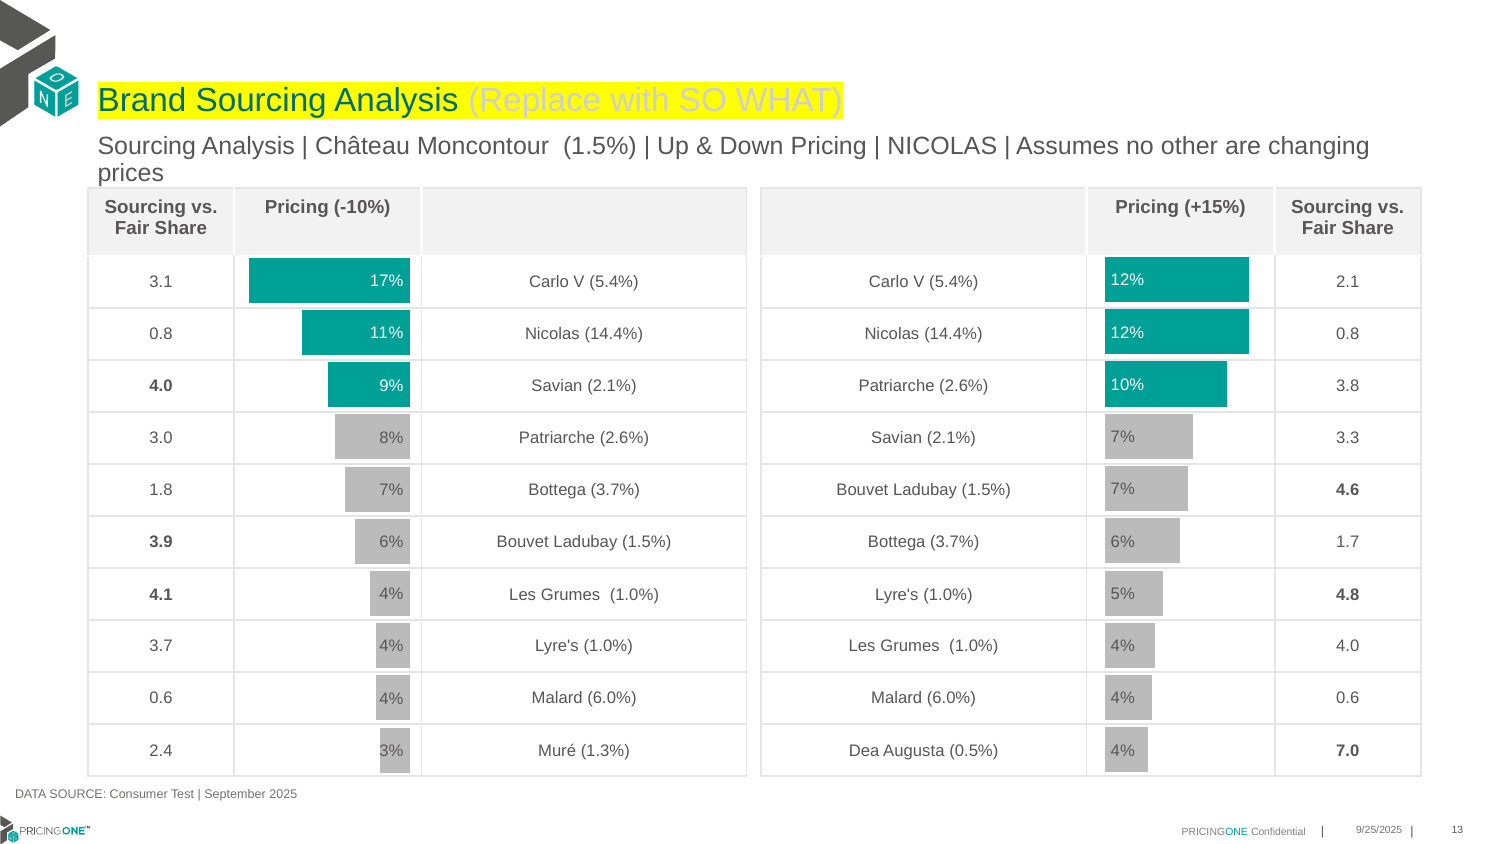

# Brand Sourcing Analysis (Replace with SO WHAT)
Sourcing Analysis | Château Moncontour  (1.5%) | Up & Down Pricing | NICOLAS | Assumes no other are changing prices
| Sourcing vs. Fair Share | Pricing (-10%) |  |
| --- | --- | --- |
| 3.1 |  | Carlo V (5.4%) |
| 0.8 |  | Nicolas (14.4%) |
| 4.0 |  | Savian (2.1%) |
| 3.0 |  | Patriarche (2.6%) |
| 1.8 |  | Bottega (3.7%) |
| 3.9 |  | Bouvet Ladubay (1.5%) |
| 4.1 |  | Les Grumes (1.0%) |
| 3.7 |  | Lyre's (1.0%) |
| 0.6 |  | Malard (6.0%) |
| 2.4 |  | Muré (1.3%) |
|  | Pricing (+15%) | Sourcing vs. Fair Share |
| --- | --- | --- |
| Carlo V (5.4%) |  | 2.1 |
| Nicolas (14.4%) |  | 0.8 |
| Patriarche (2.6%) |  | 3.8 |
| Savian (2.1%) |  | 3.3 |
| Bouvet Ladubay (1.5%) |  | 4.6 |
| Bottega (3.7%) |  | 1.7 |
| Lyre's (1.0%) |  | 4.8 |
| Les Grumes (1.0%) |  | 4.0 |
| Malard (6.0%) |  | 0.6 |
| Dea Augusta (0.5%) |  | 7.0 |

### Chart

| Category | Château Moncontour  (1.5%) |
|---|---|
| Carlo V (5.4%) | 0.11873989438423259 |
| Nicolas (14.4%) | 0.11837412258486227 |
| Patriarche (2.6%) | 0.10028851337633746 |
| Savian (2.1%) | 0.07261603558500844 |
| Bouvet Ladubay (1.5%) | 0.06888025148472897 |
| Bottega (3.7%) | 0.06194863727247553 |
| Lyre's (1.0%) | 0.047548401211606875 |
| Les Grumes  (1.0%) | 0.041114742059858364 |
| Malard (6.0%) | 0.038980953992916095 |
| Dea Augusta (0.5%) | 0.035692378335478406 |

### Chart

| Category | Château Moncontour  (1.5%) |
|---|---|
| Carlo V (5.4%) | 0.16874778580647515 |
| Nicolas (14.4%) | 0.1135656175913927 |
| Savian (2.1%) | 0.08611792321153425 |
| Patriarche (2.6%) | 0.07867331576991433 |
| Bottega (3.7%) | 0.06843666819670056 |
| Bouvet Ladubay (1.5%) | 0.05815284459473704 |
| Les Grumes  (1.0%) | 0.04230042412790816 |
| Lyre's (1.0%) | 0.03623687706957535 |
| Malard (6.0%) | 0.03600760375281318 |
| Muré (1.3%) | 0.031198940745283187 |
DATA SOURCE: Consumer Test | September 2025

9/25/2025
13